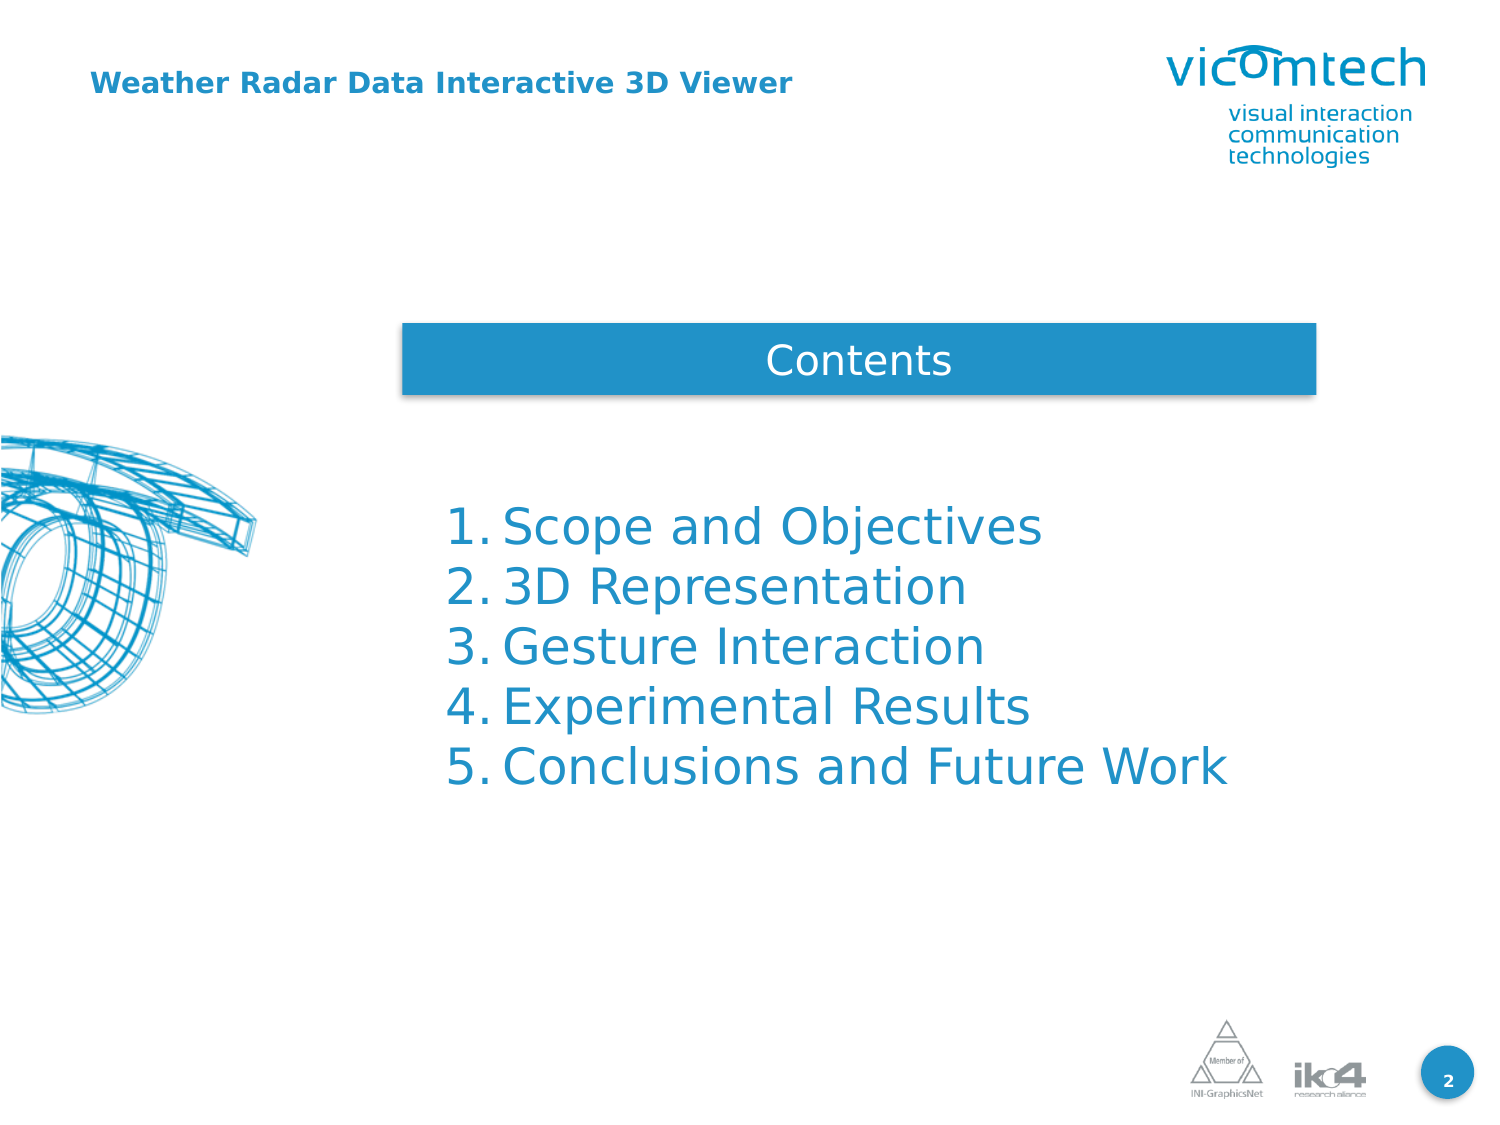

Weather Radar Data Interactive 3D Viewer

Contents
Scope and Objectives
3D Representation
Gesture Interaction
Experimental Results
Conclusions and Future Work
2